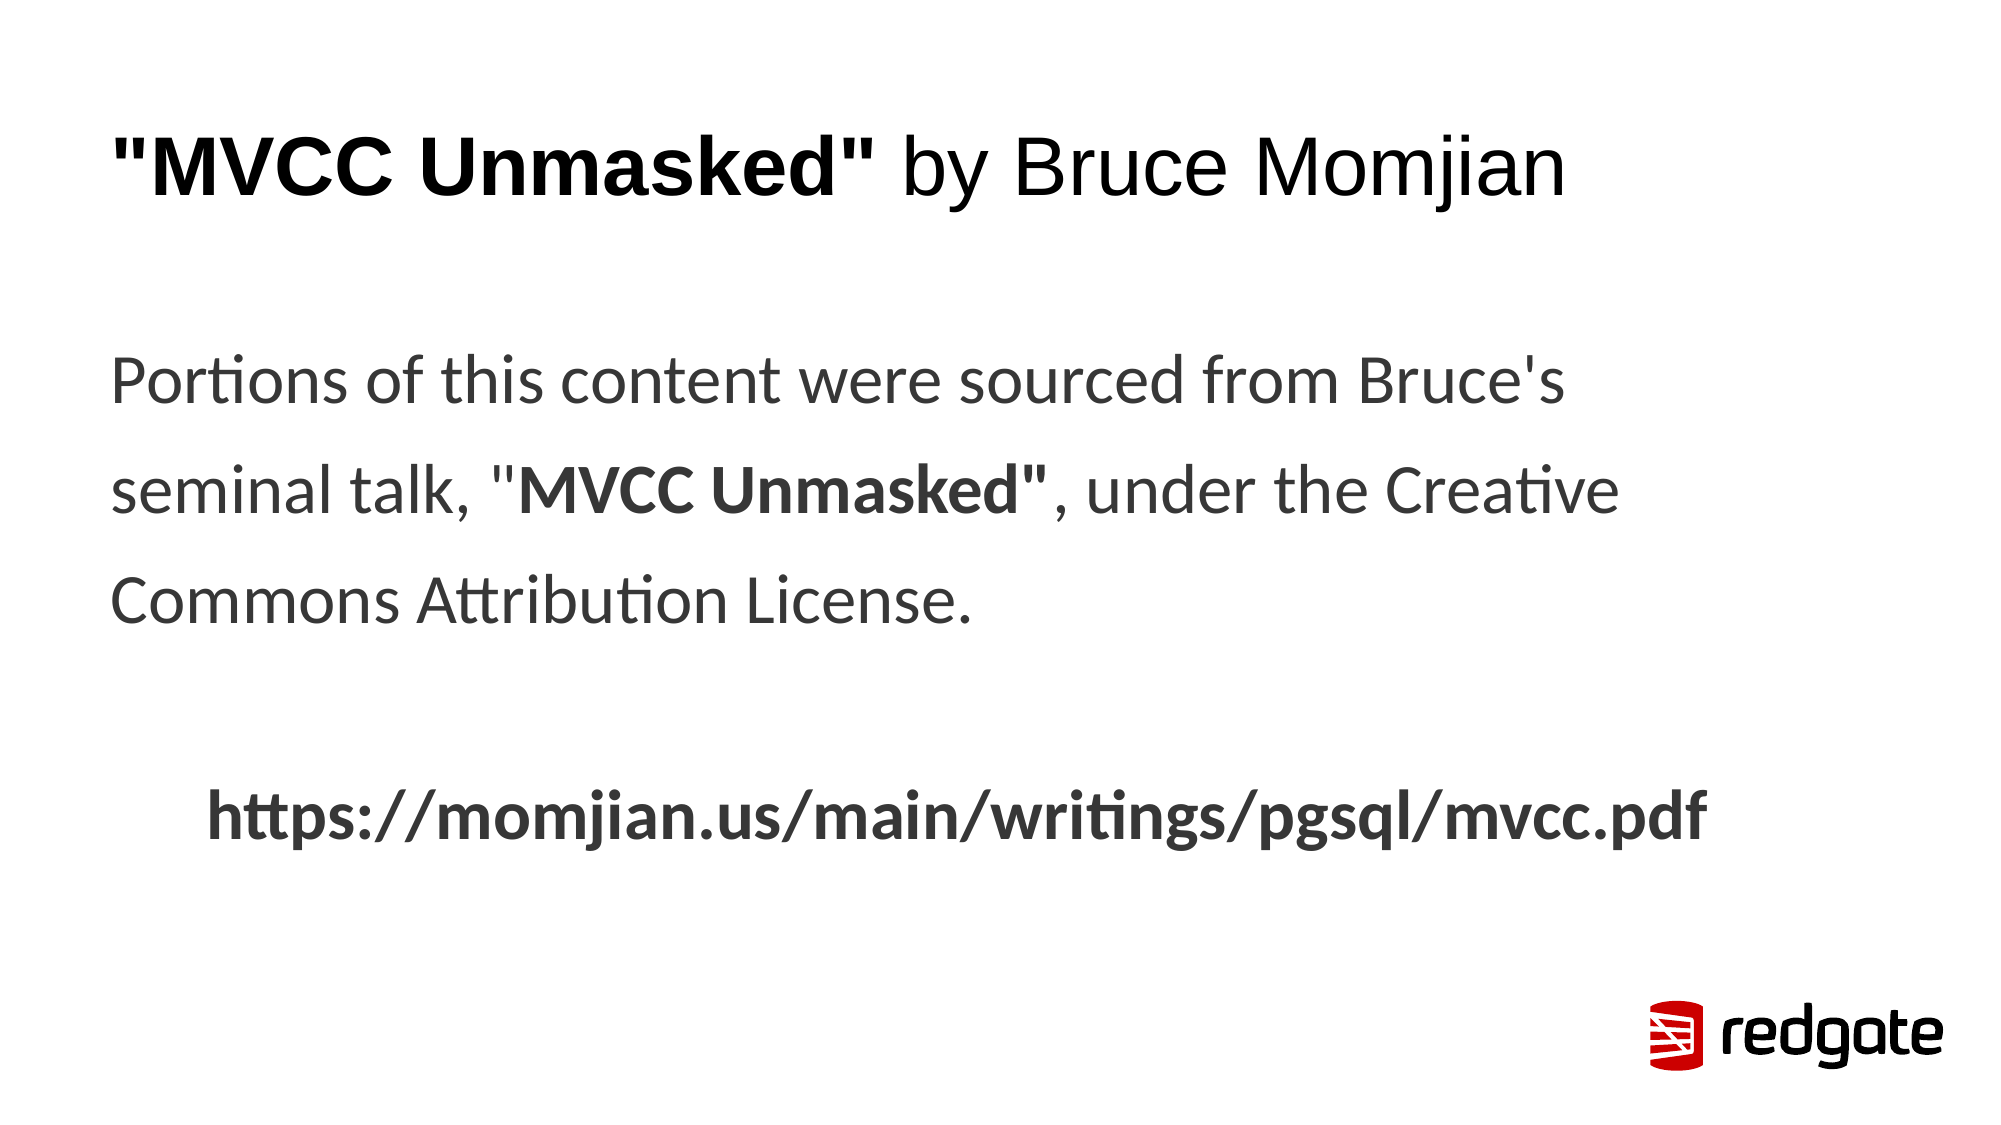

# "MVCC Unmasked" by Bruce Momjian
Portions of this content were sourced from Bruce's seminal talk, "MVCC Unmasked", under the Creative Commons Attribution License.
https://momjian.us/main/writings/pgsql/mvcc.pdf